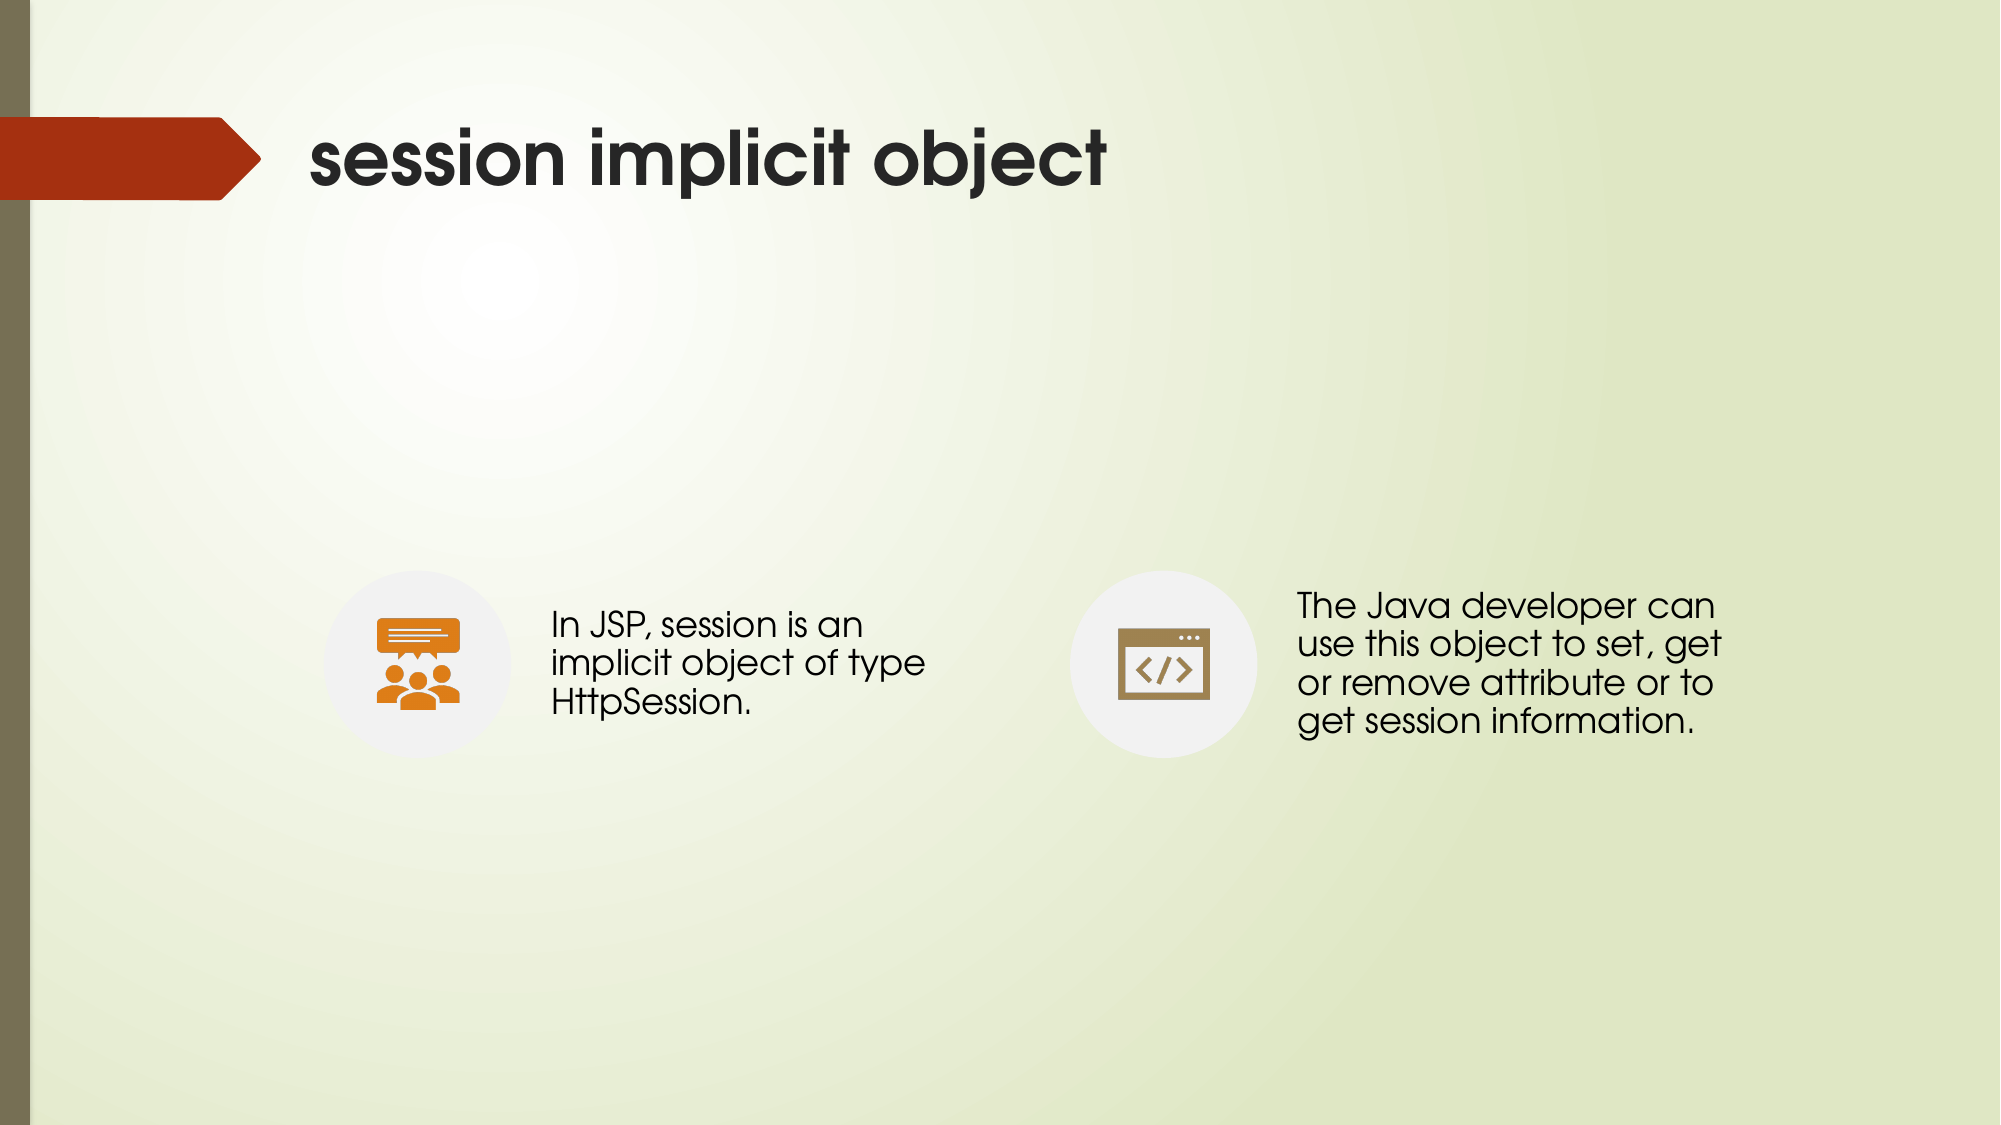

# session implicit object

In JSP, session is an implicit object of type HttpSession.
The Java developer can use this object to set, get or remove attribute or to get session information.